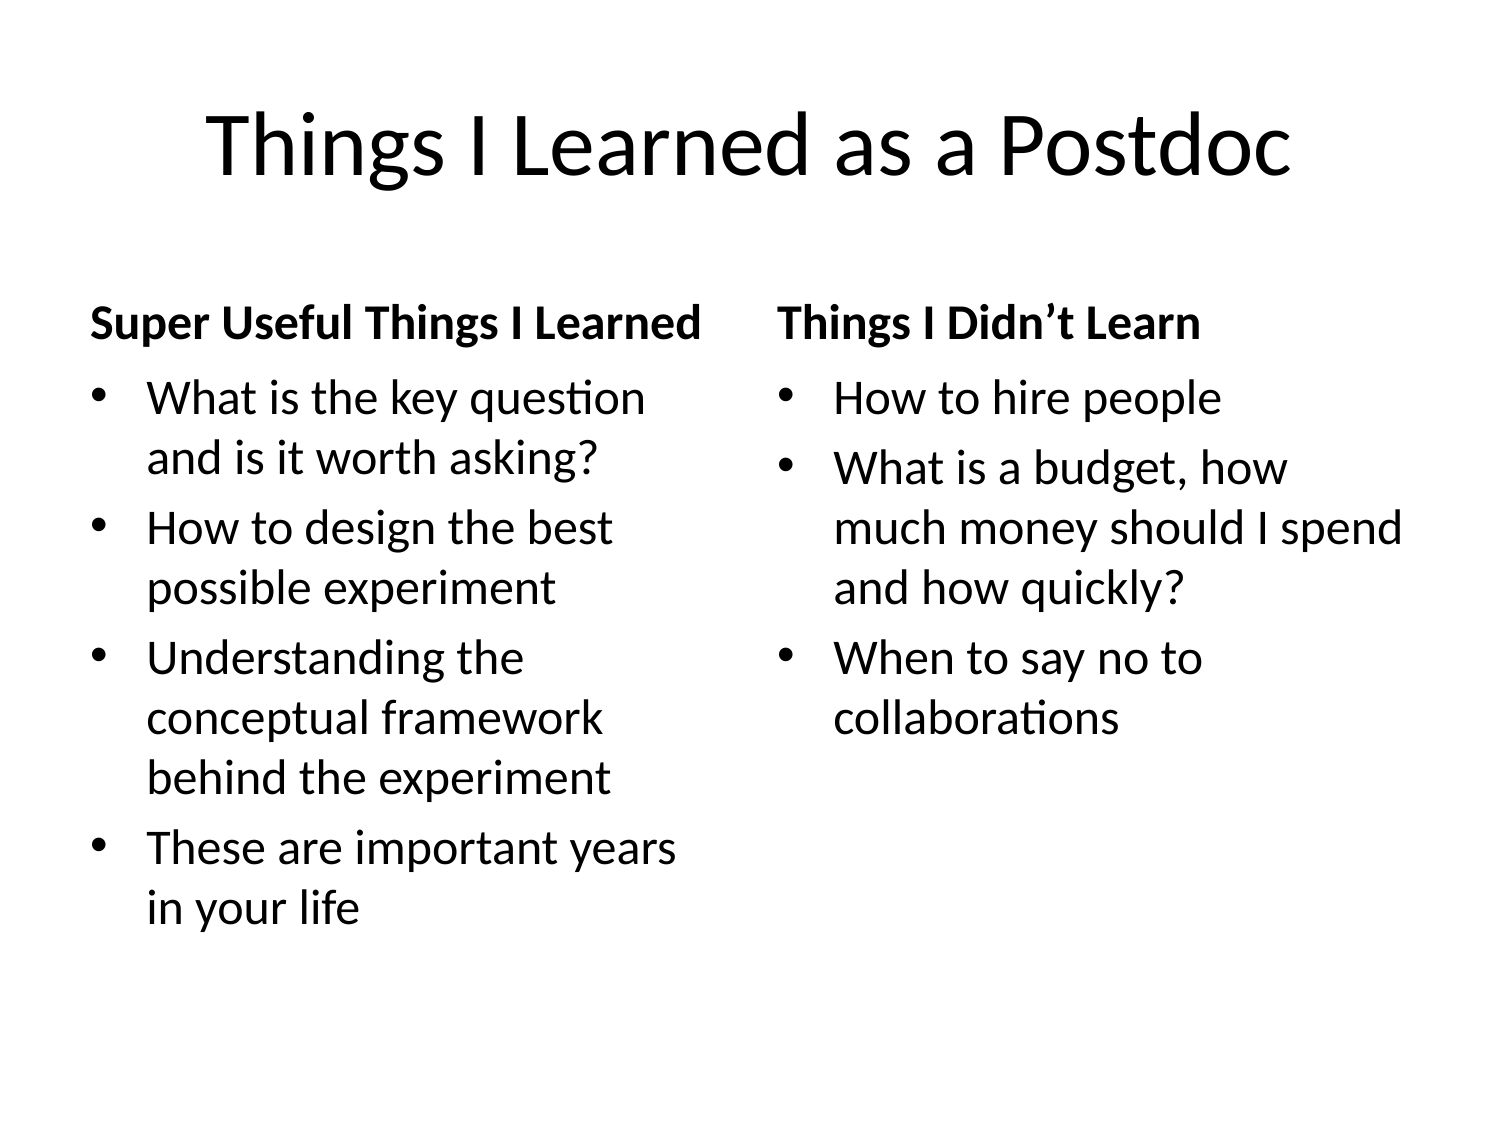

# Things I Learned as a Postdoc
Super Useful Things I Learned
Things I Didn’t Learn
What is the key question and is it worth asking?
How to design the best possible experiment
Understanding the conceptual framework behind the experiment
These are important years in your life
How to hire people
What is a budget, how much money should I spend and how quickly?
When to say no to collaborations